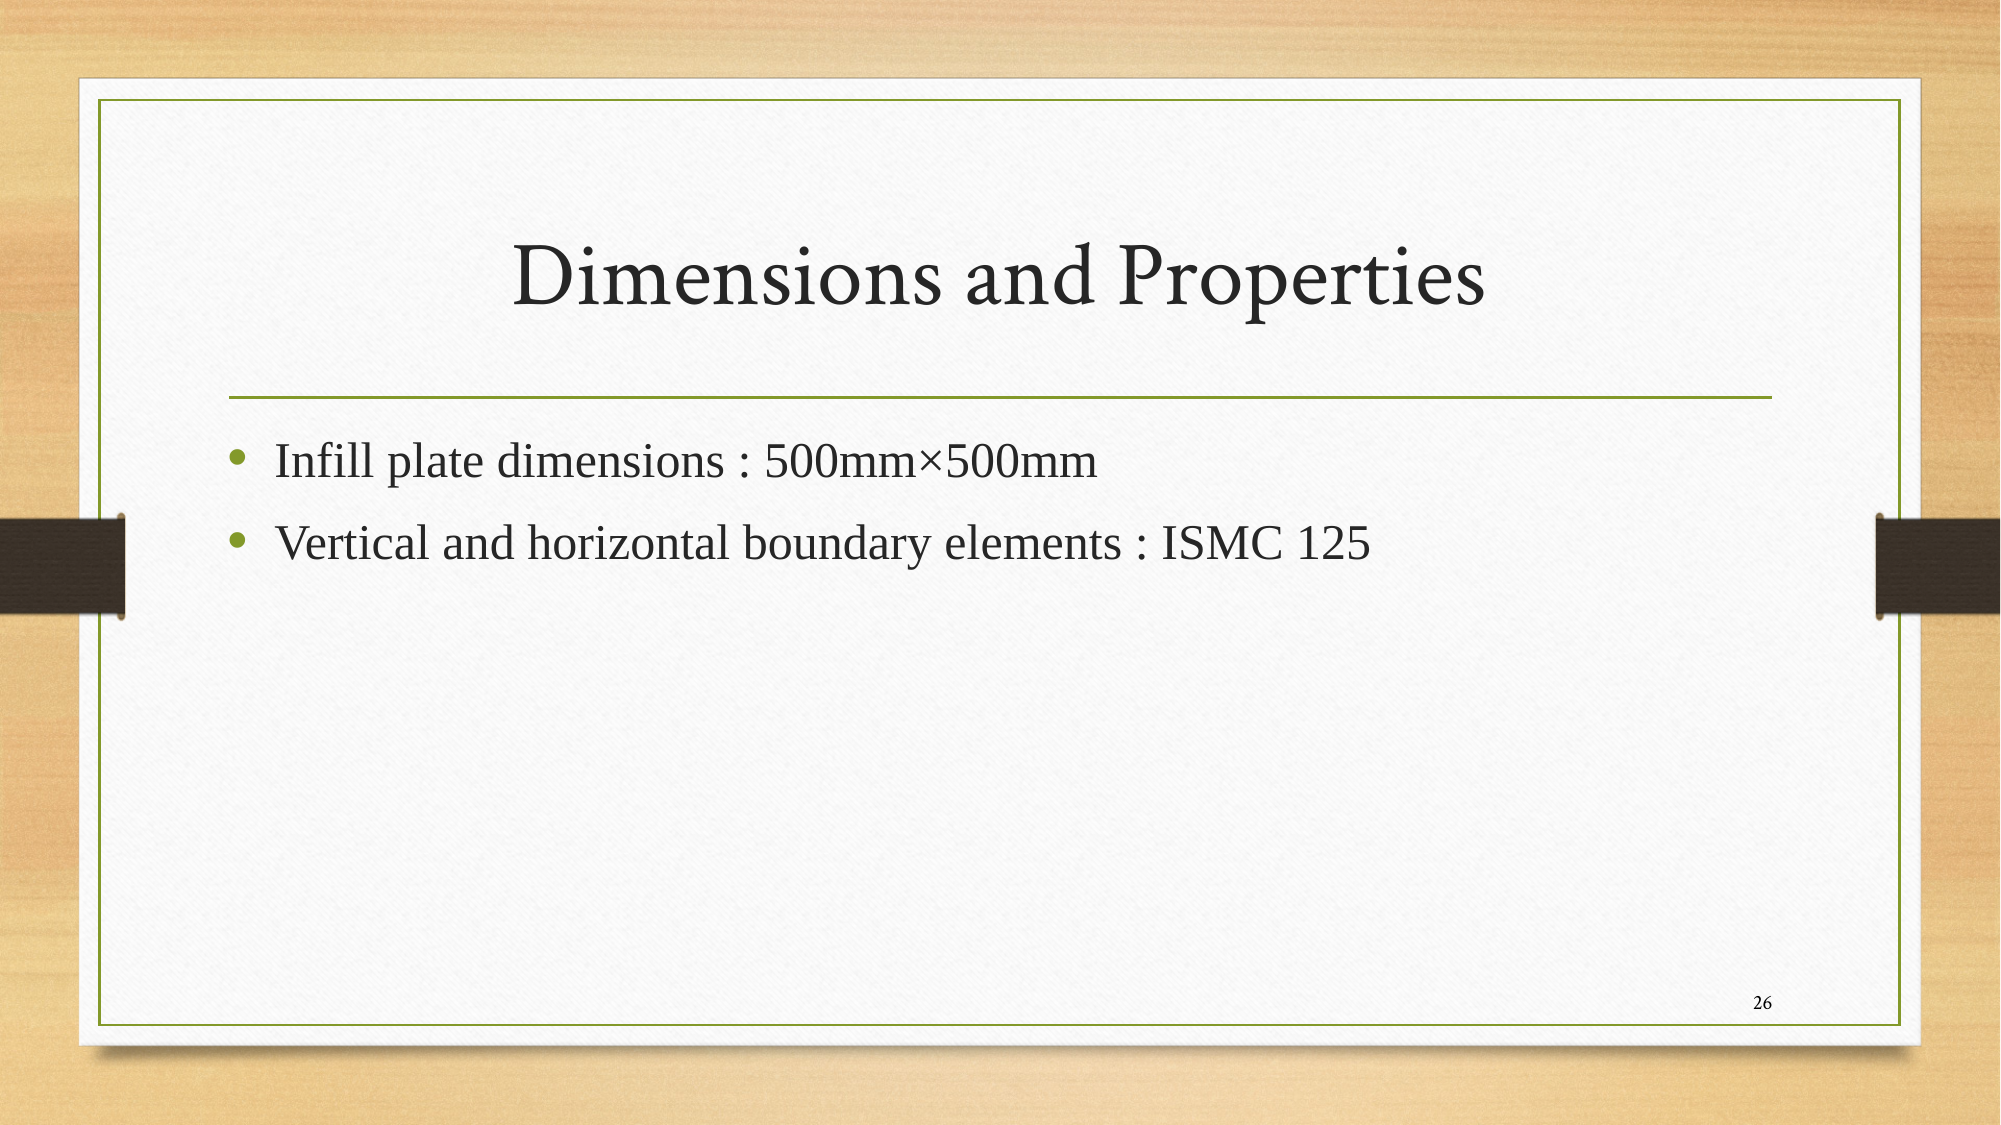

# Dimensions and Properties
Infill plate dimensions : 500mm×500mm
Vertical and horizontal boundary elements : ISMC 125

26